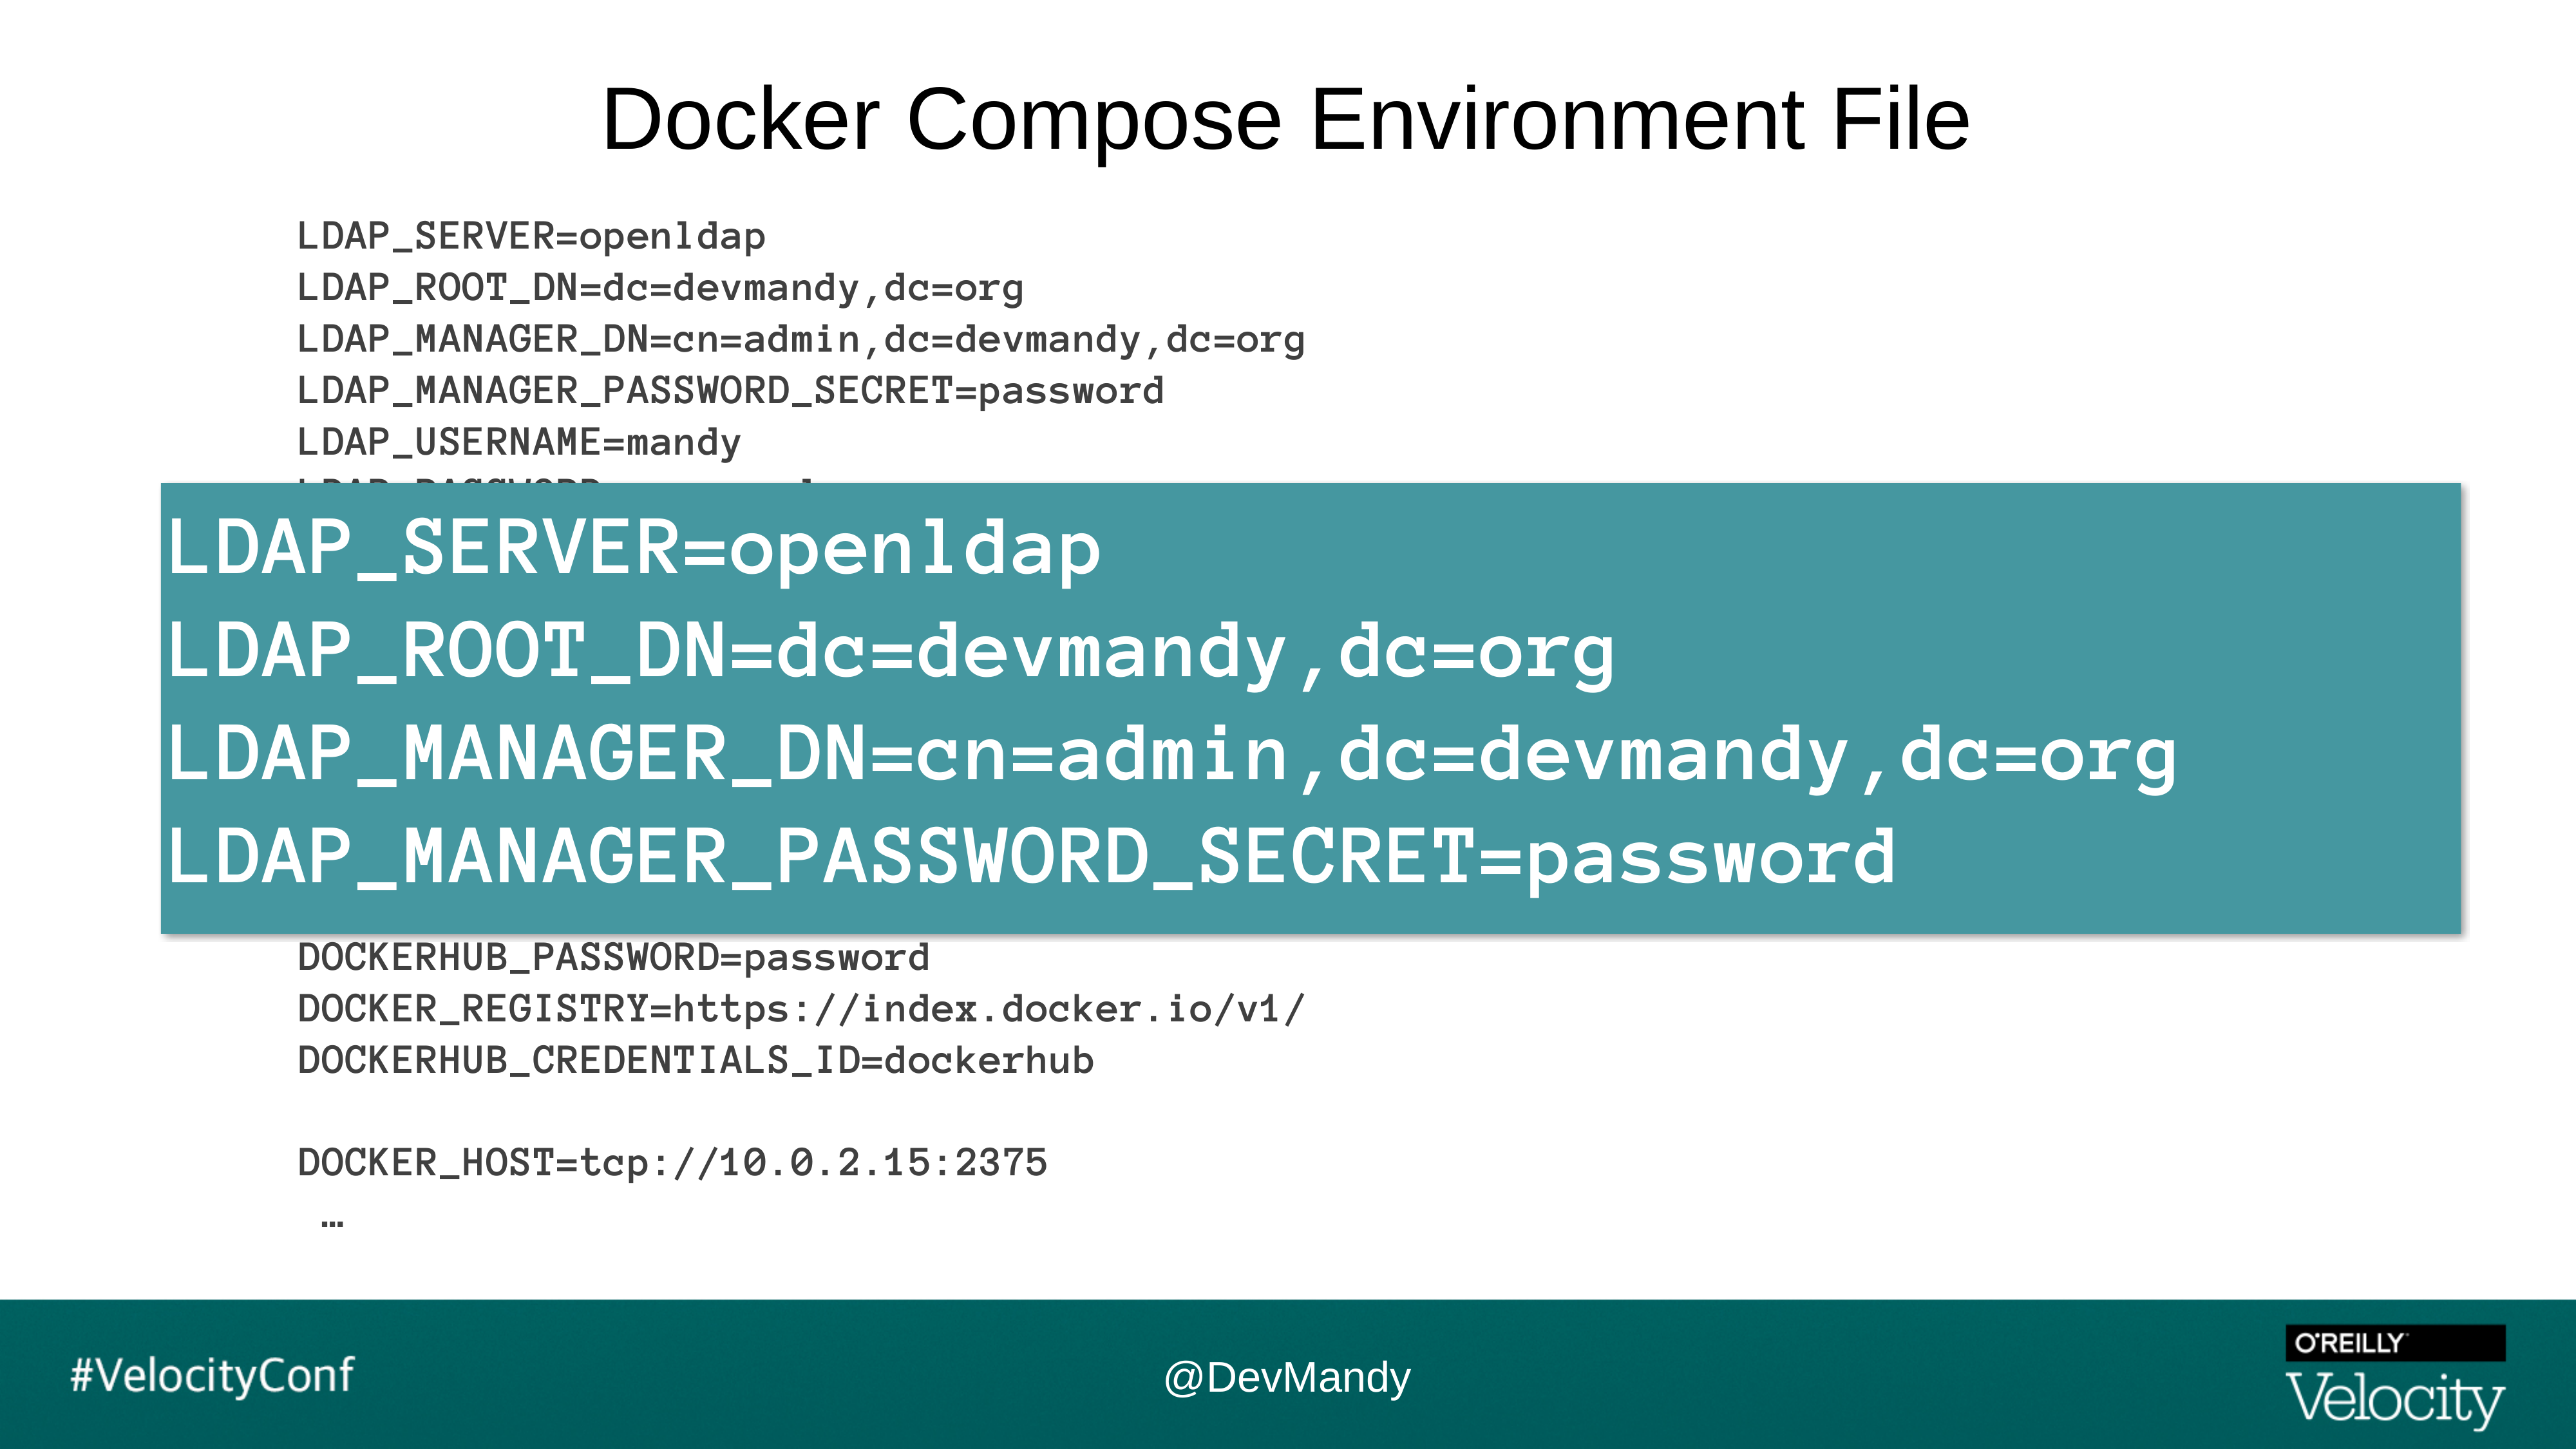

# Docker Compose Environment File
LDAP_SERVER=openldap
LDAP_ROOT_DN=dc=devmandy,dc=org
LDAP_MANAGER_DN=cn=admin,dc=devmandy,dc=org
LDAP_MANAGER_PASSWORD_SECRET=password
LDAP_USERNAME=mandy
LDAP_PASSWORD=password

GITHUB_TOKEN=305fa17c9af90d1351541357528a5c49592d4260
GITHUB_USERNAME=devmandy
GITHUB_ORGANIZATION=DevMandy
GITHUB_CREDENTIALS_ID=github

DOCKERHUB_ORGANIZATION=devmandy
DOCKERHUB_USERNAME=devmandy
DOCKERHUB_PASSWORD=password
DOCKER_REGISTRY=https://index.docker.io/v1/
DOCKERHUB_CREDENTIALS_ID=dockerhub

DOCKER_HOST=tcp://10.0.2.15:2375
 …
LDAP_SERVER=openldap
LDAP_ROOT_DN=dc=devmandy,dc=org
LDAP_MANAGER_DN=cn=admin,dc=devmandy,dc=org
LDAP_MANAGER_PASSWORD_SECRET=password